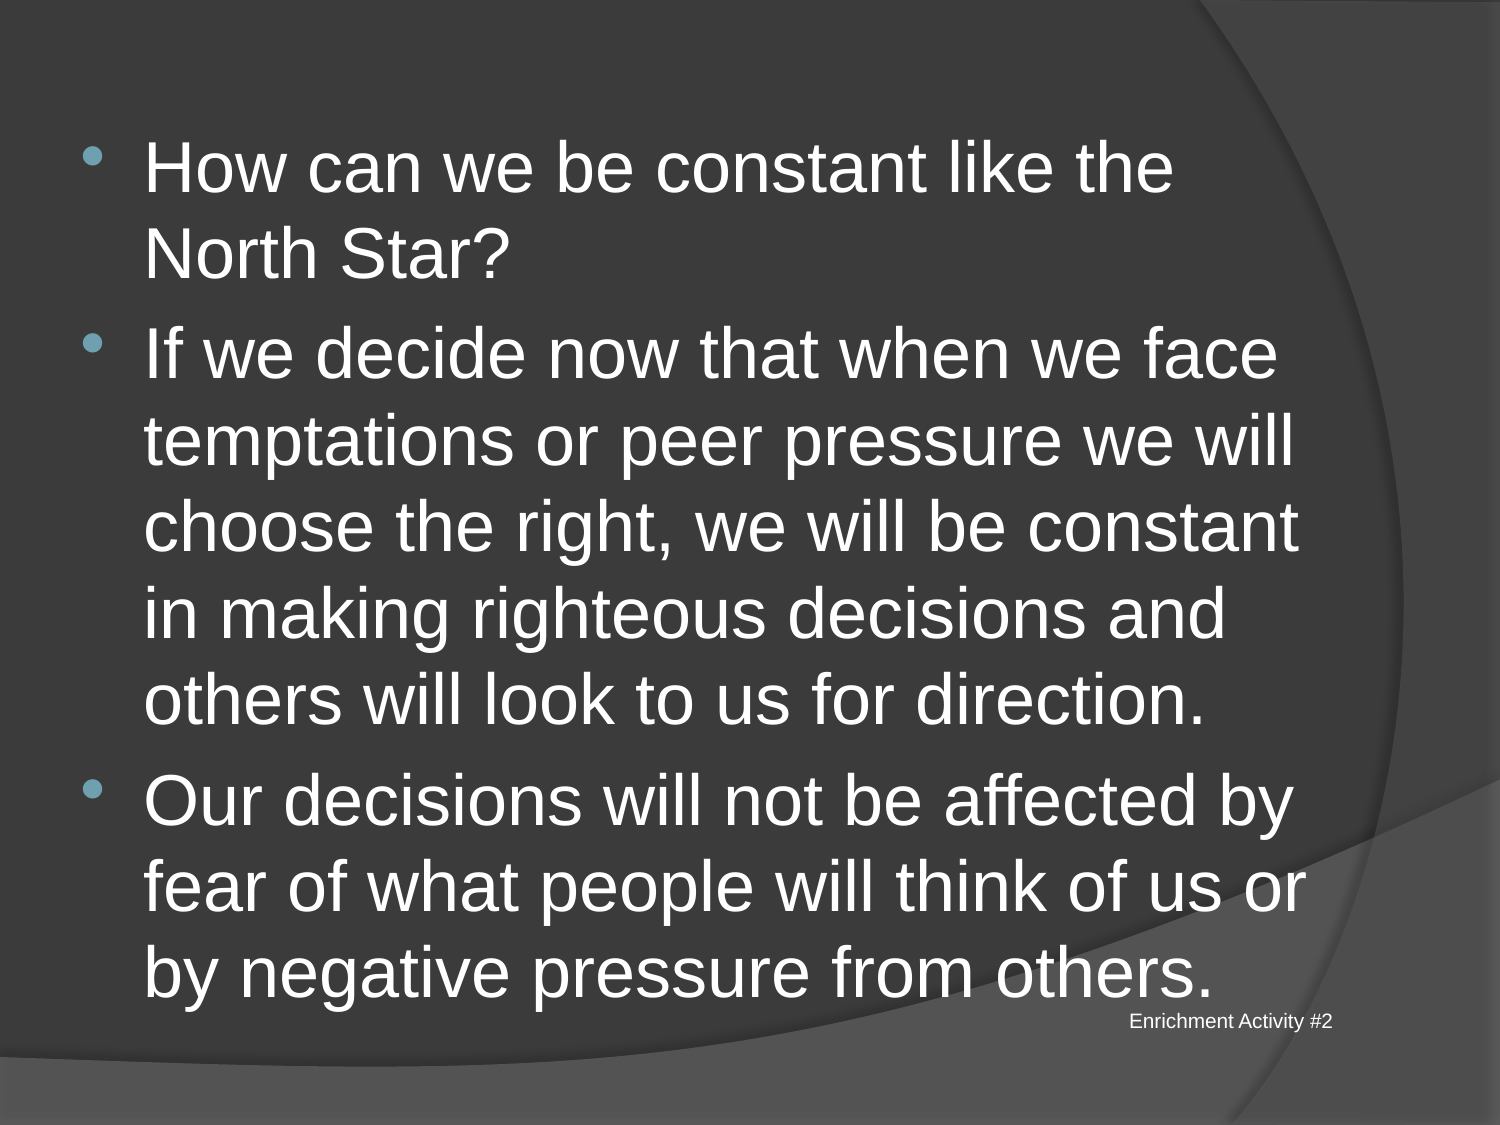

How can we be constant like the North Star?
If we decide now that when we face temptations or peer pressure we will choose the right, we will be constant in making righteous decisions and others will look to us for direction.
Our decisions will not be affected by fear of what people will think of us or by negative pressure from others.
Enrichment Activity #2